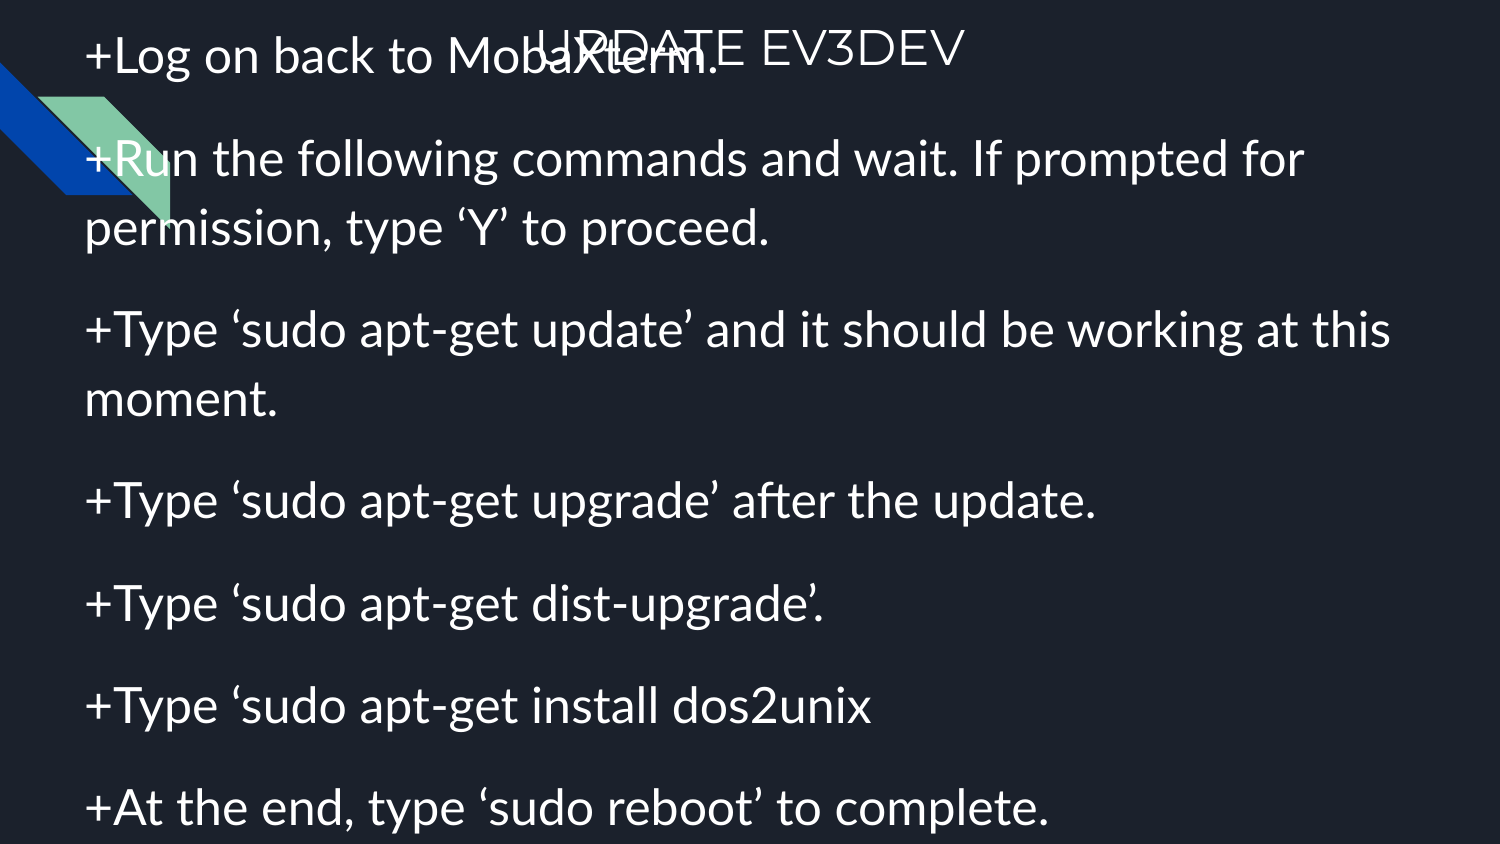

+Log on back to MobaXterm.
+Run the following commands and wait. If prompted for permission, type ‘Y’ to proceed.
+Type ‘sudo apt-get update’ and it should be working at this moment.
+Type ‘sudo apt-get upgrade’ after the update.
+Type ‘sudo apt-get dist-upgrade’.
+Type ‘sudo apt-get install dos2unix
+At the end, type ‘sudo reboot’ to complete.
# UPDATE EV3DEV